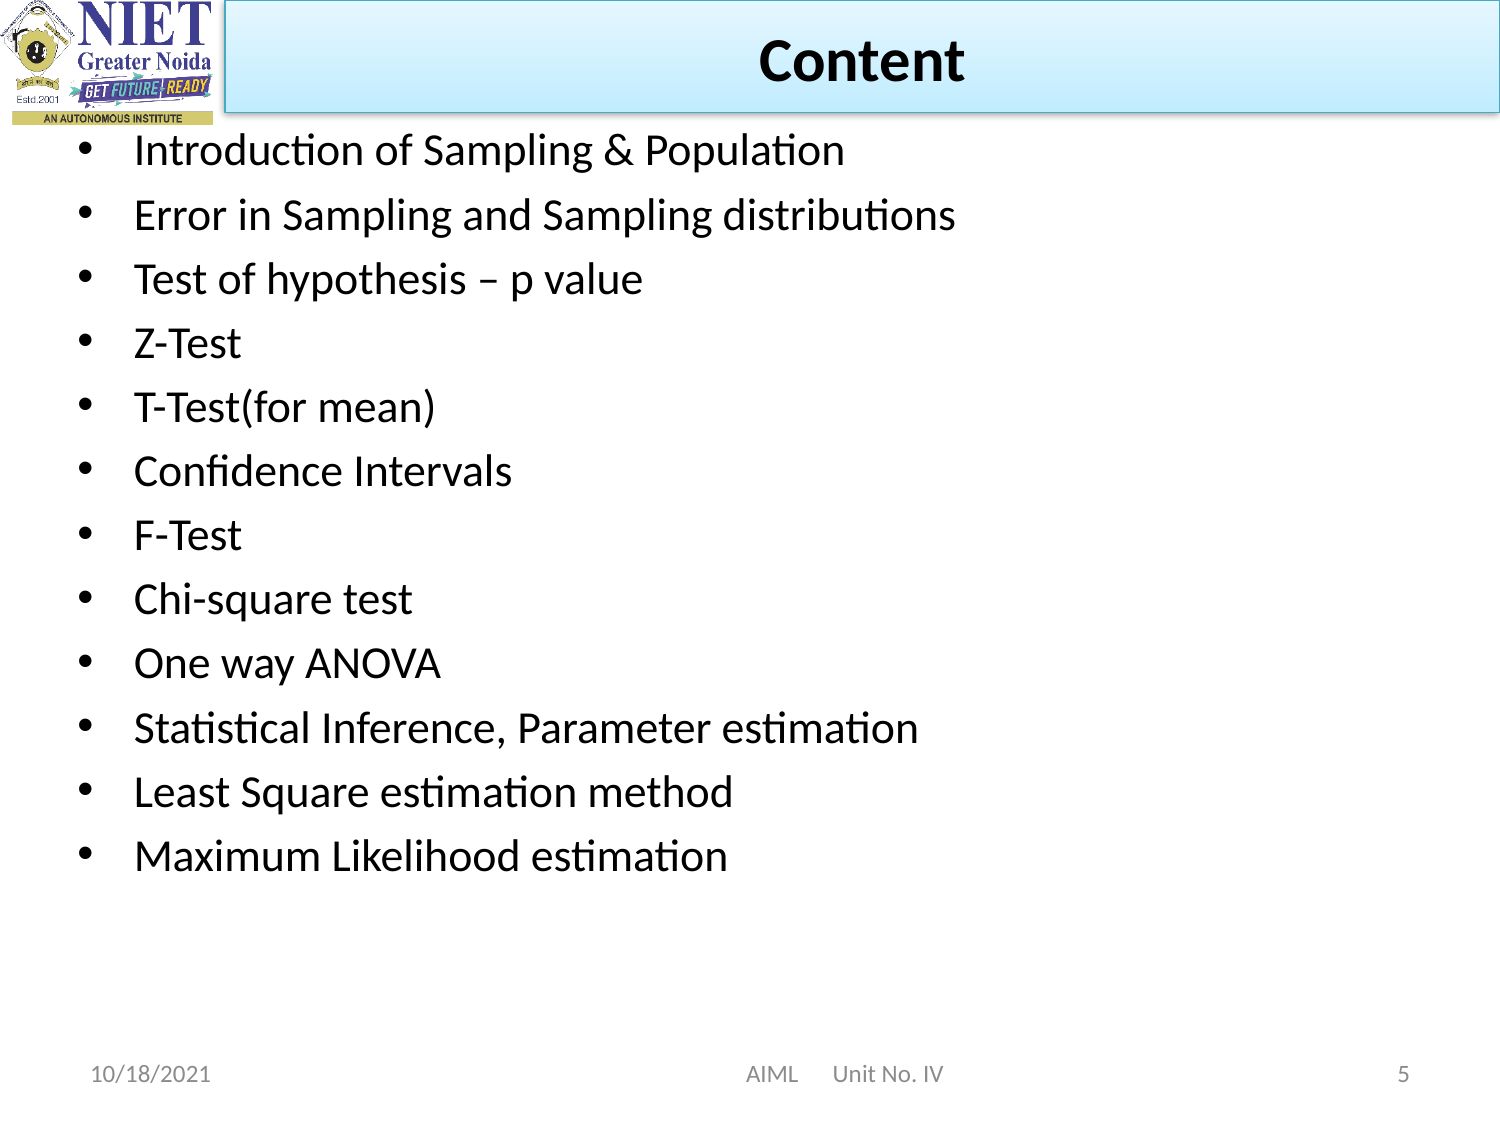

Content
Introduction of Sampling & Population
Error in Sampling and Sampling distributions
Test of hypothesis – p value
Z-Test
T-Test(for mean)
Confidence Intervals
F-Test
Chi-square test
One way ANOVA
Statistical Inference, Parameter estimation
Least Square estimation method
Maximum Likelihood estimation

10/18/2021
       AIML      Unit No. IV
5